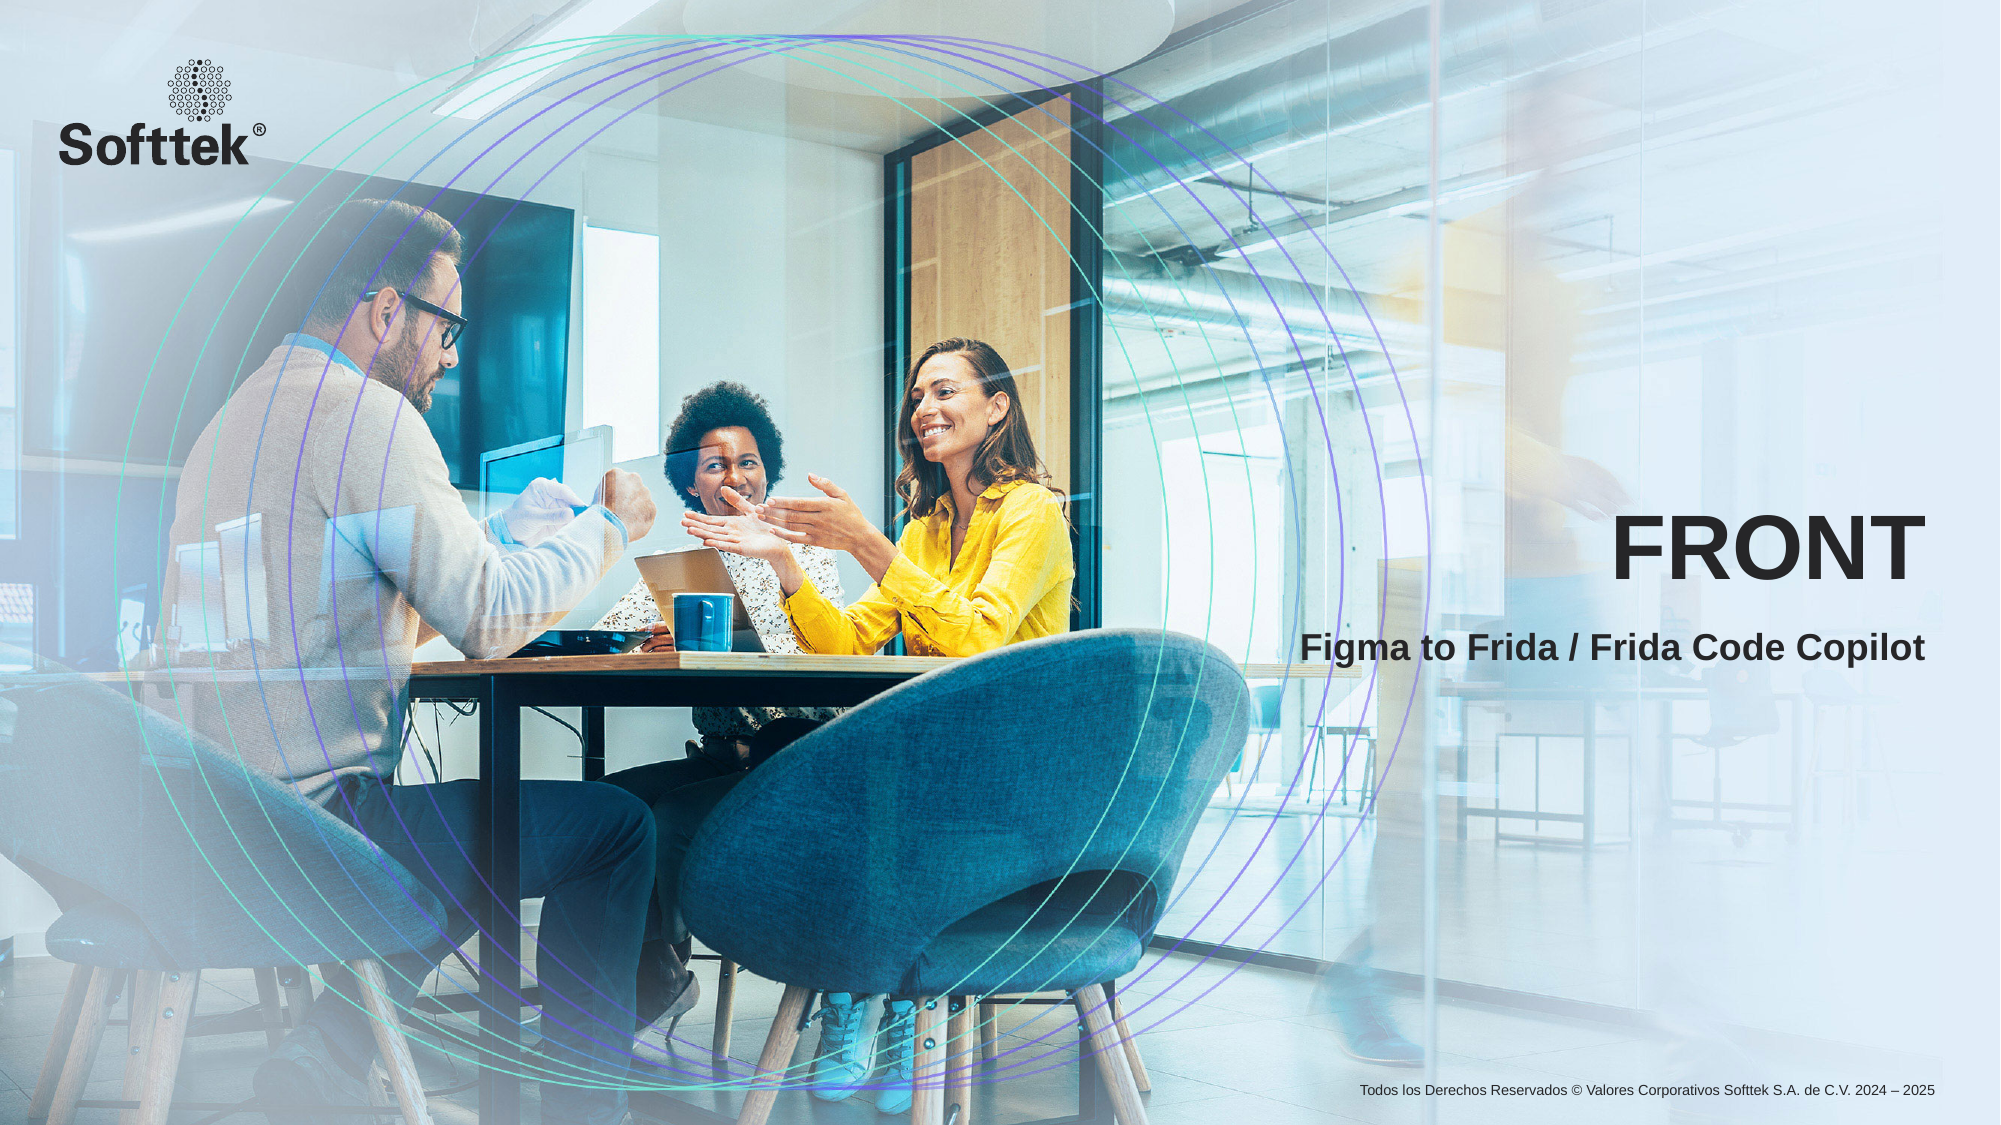

# FRONT
Figma to Frida / Frida Code Copilot